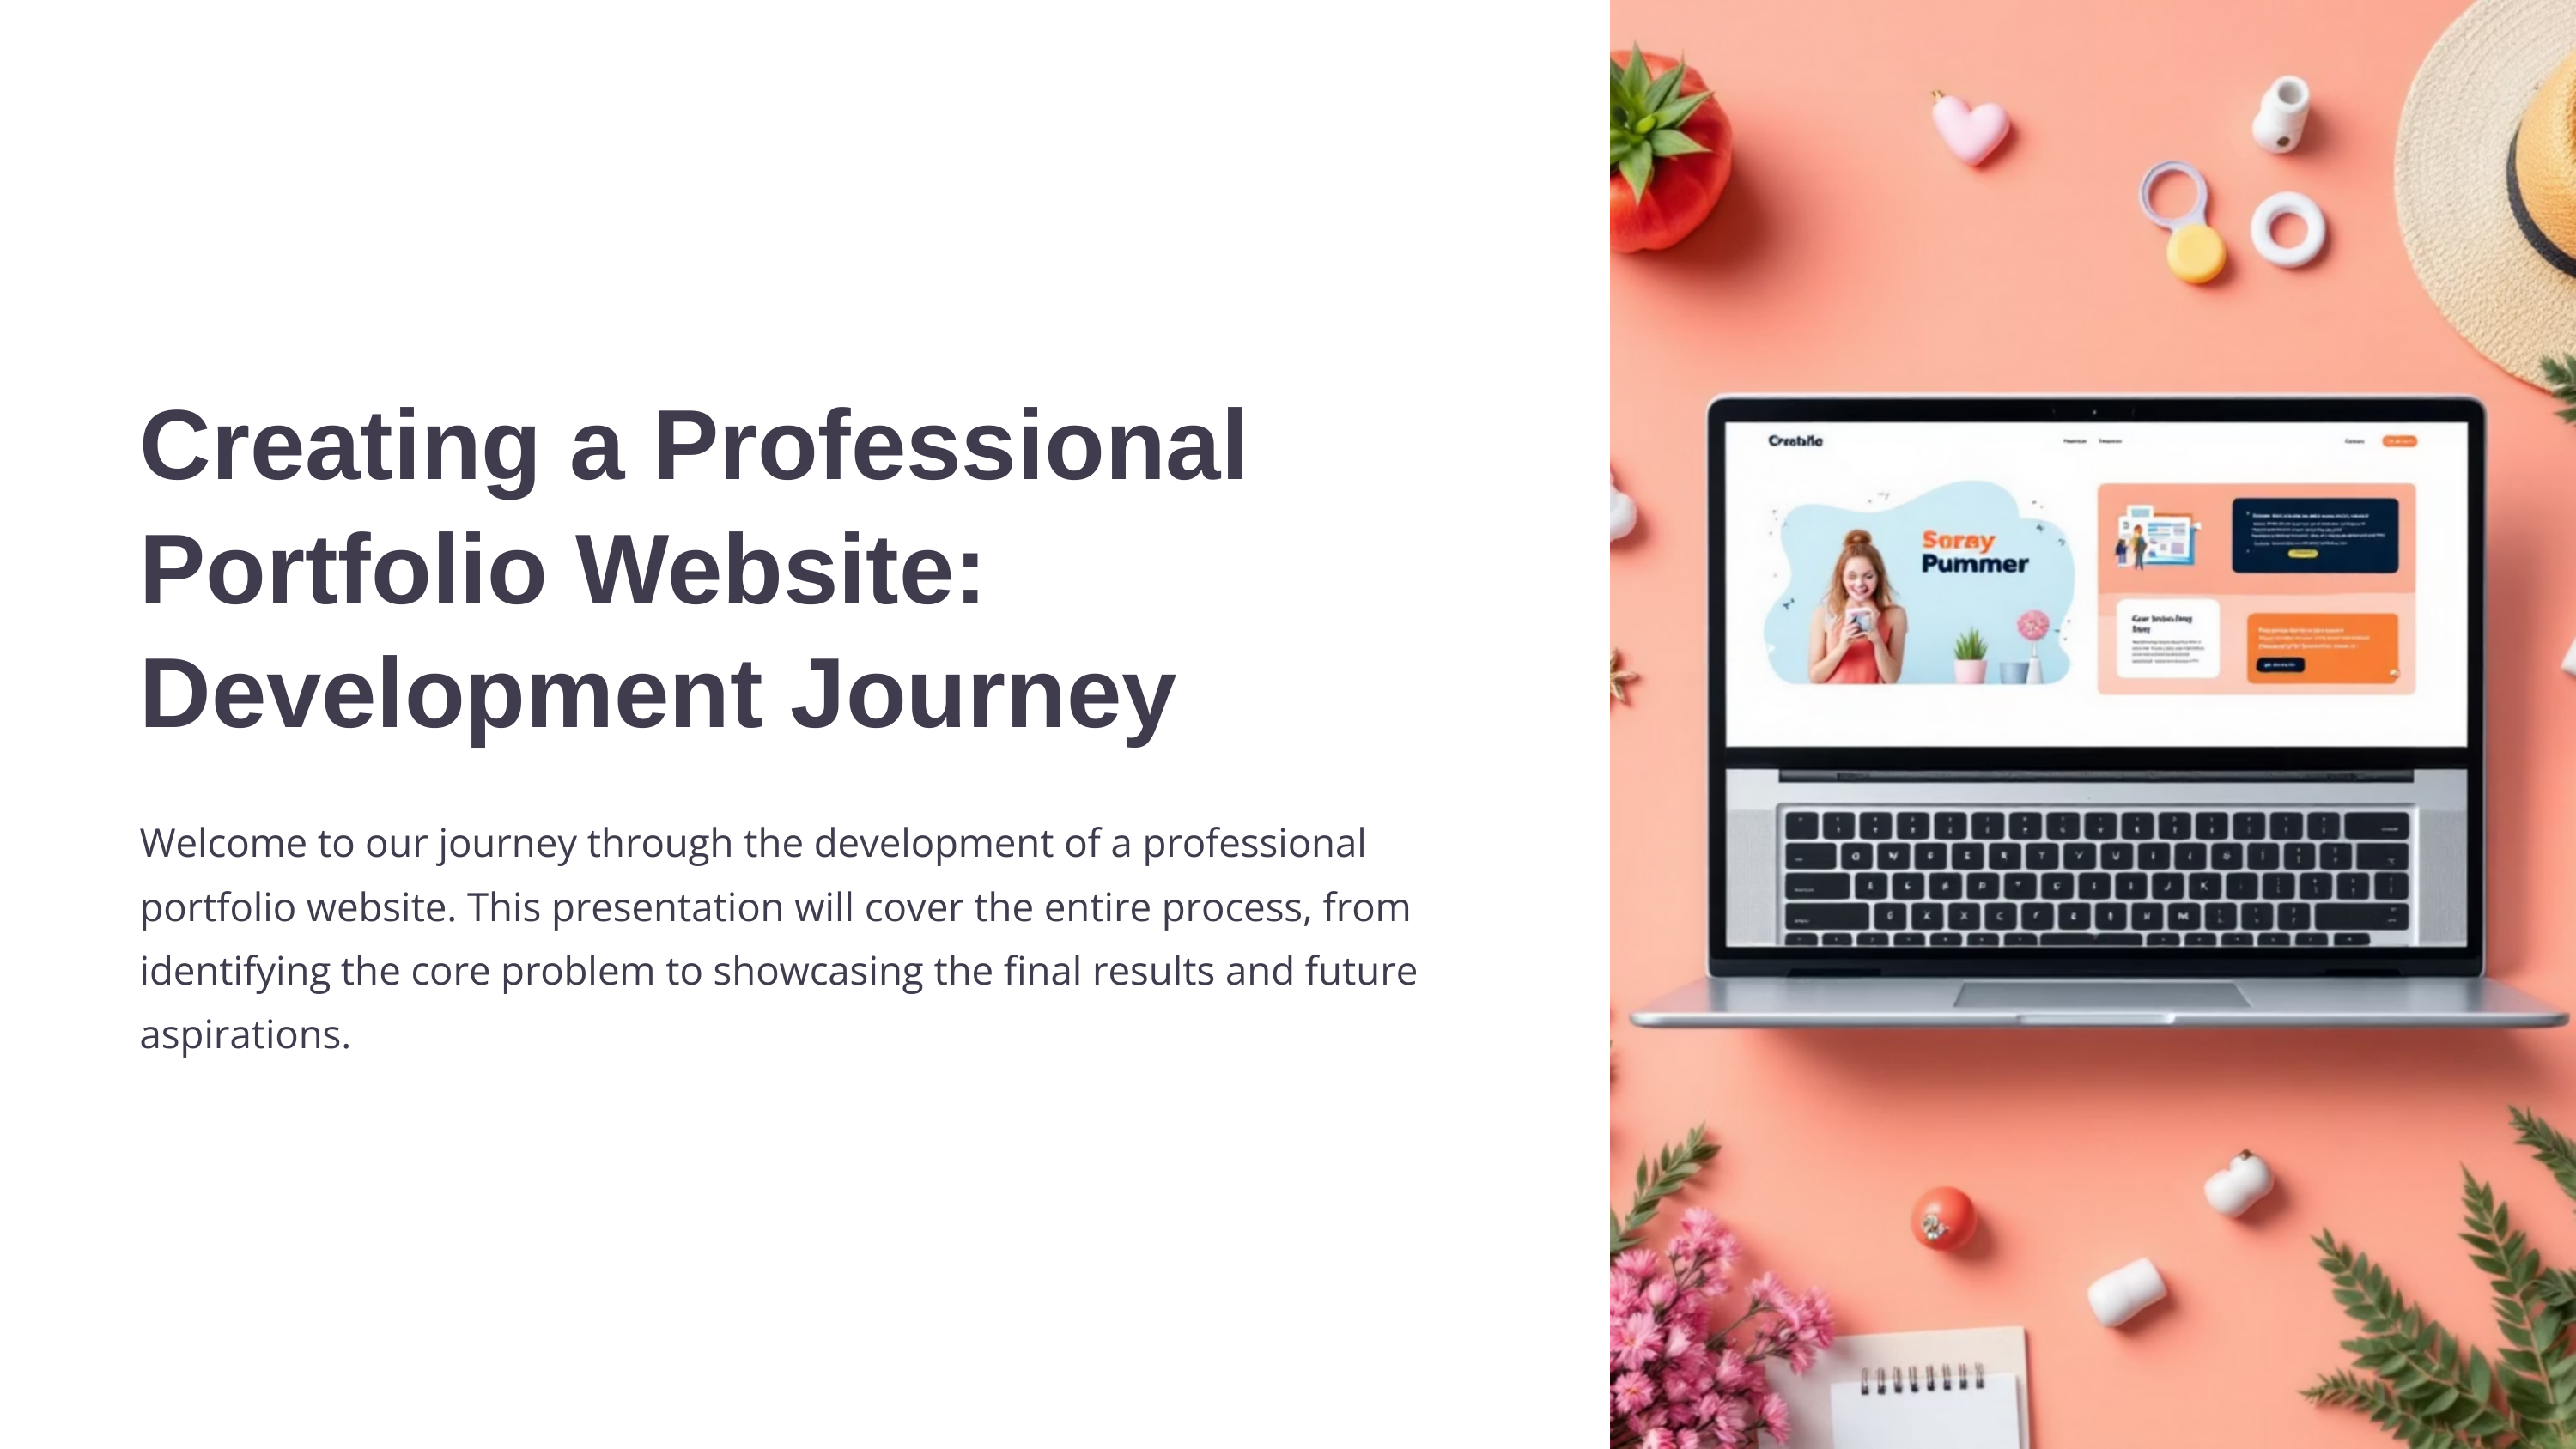

Creating a Professional Portfolio Website: Development Journey
Welcome to our journey through the development of a professional portfolio website. This presentation will cover the entire process, from identifying the core problem to showcasing the final results and future aspirations.